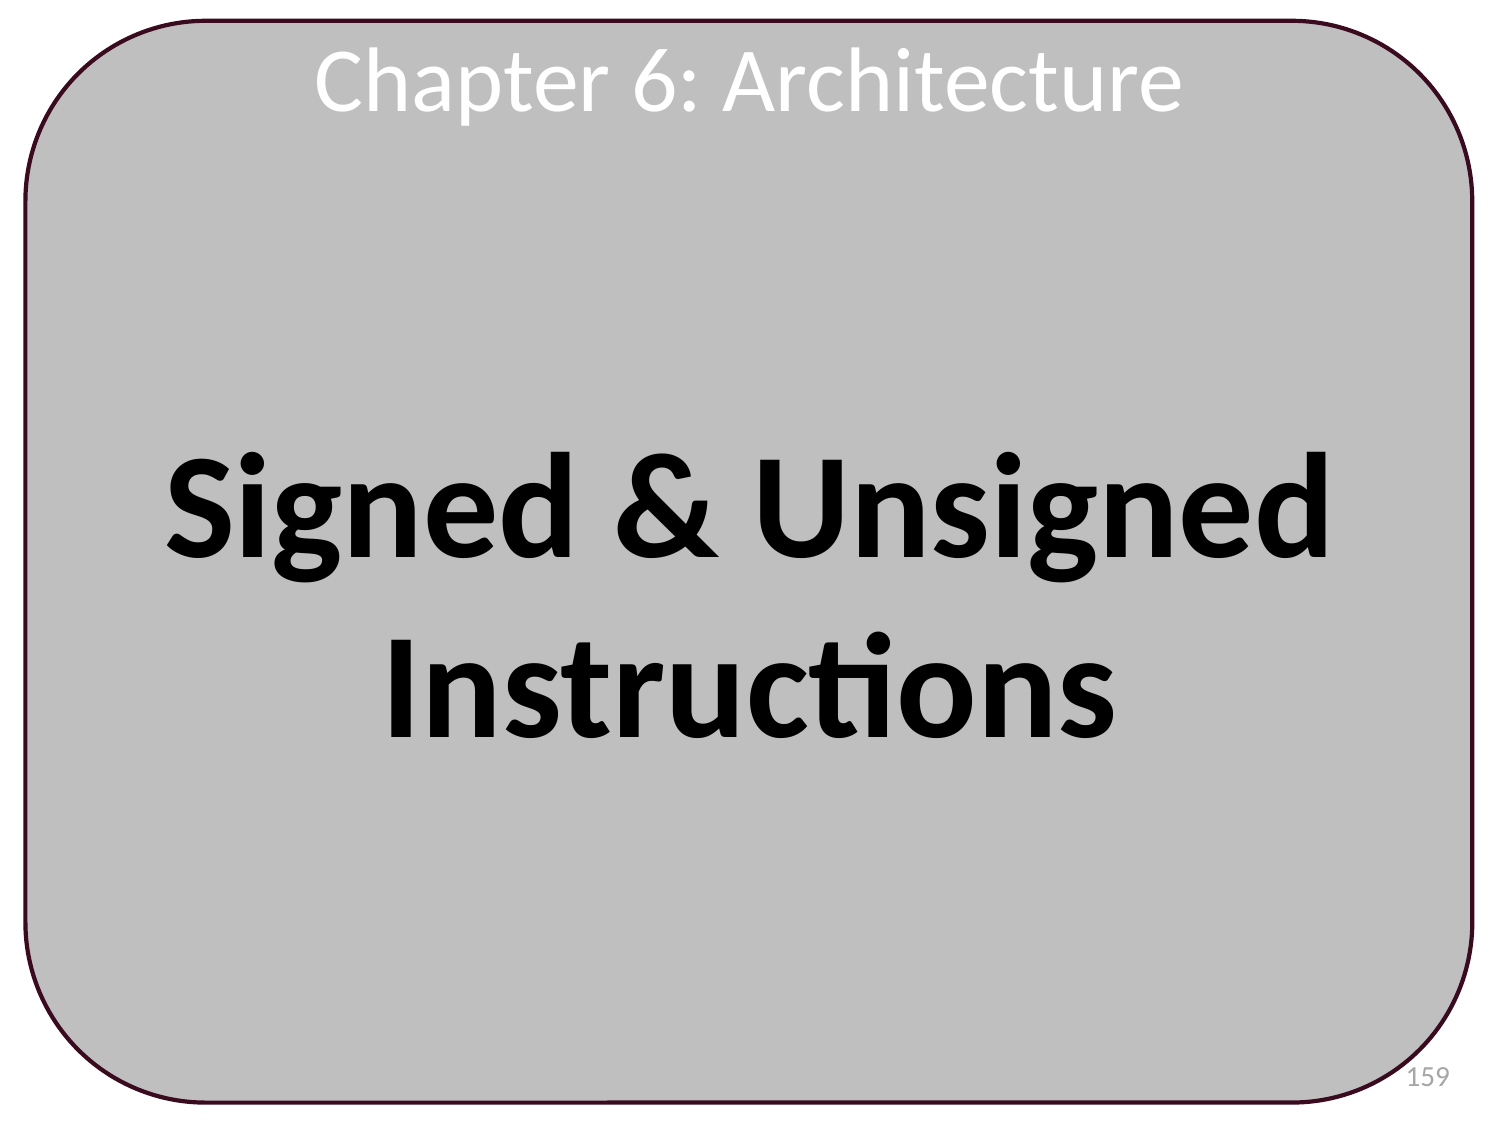

Chapter 6: Architecture
Signed & Unsigned Instructions